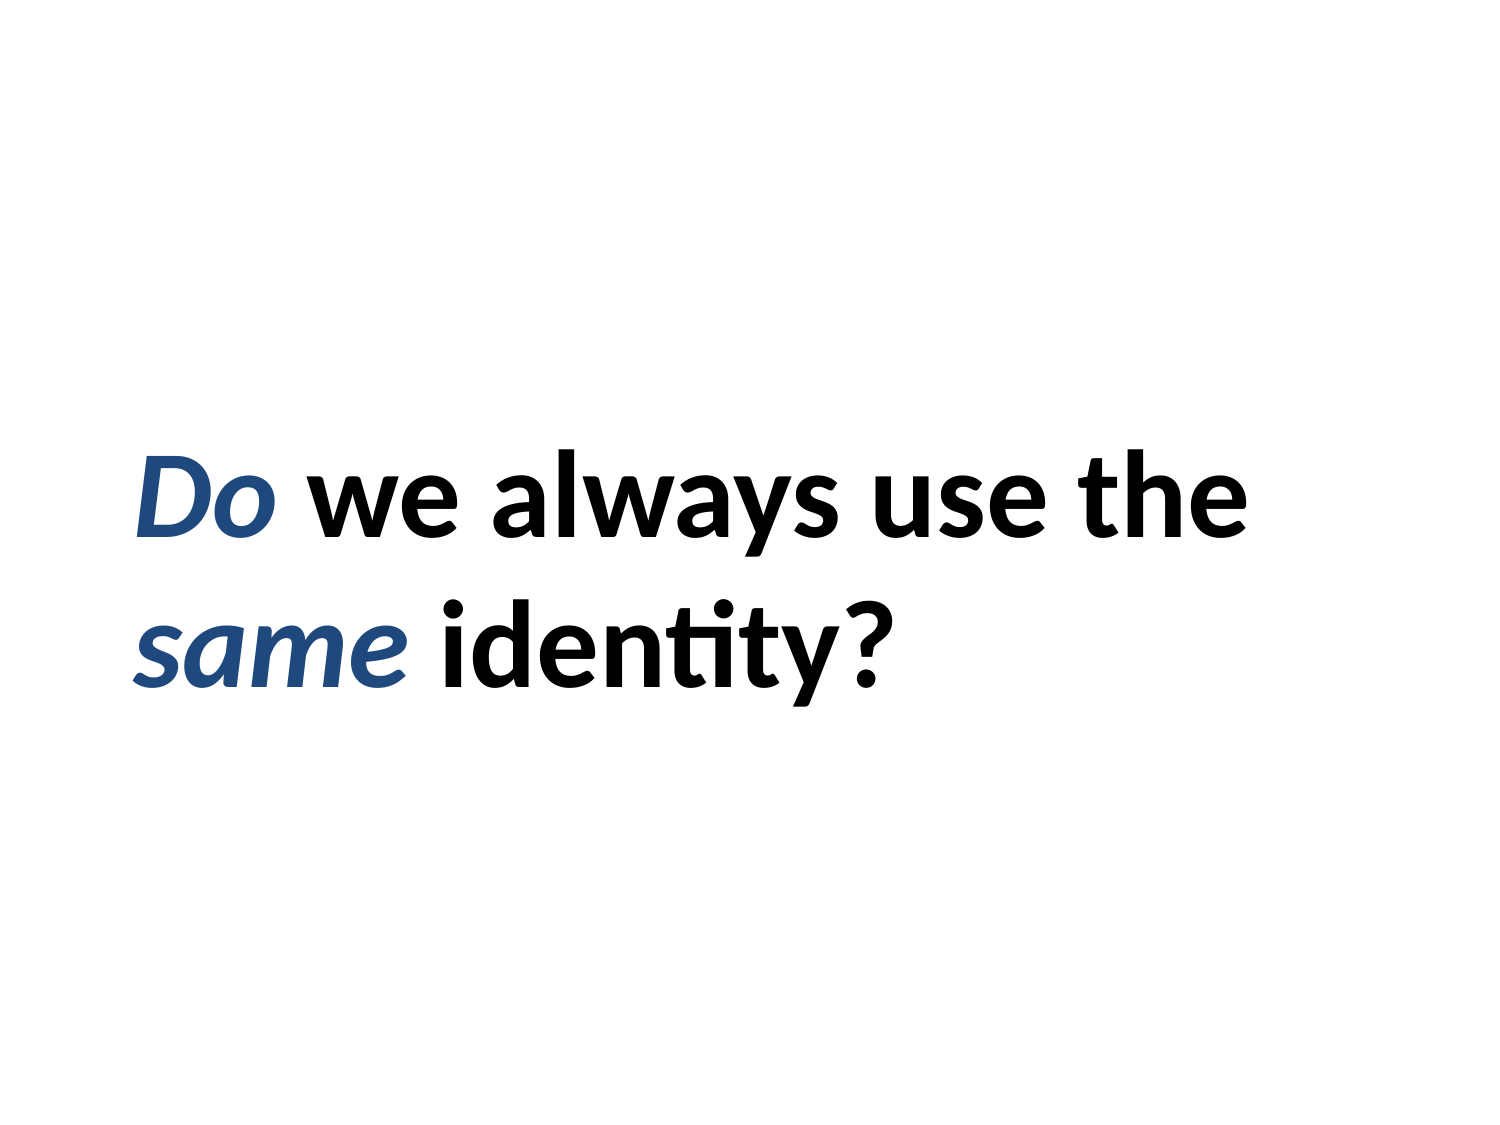

Do we always use the same identity?